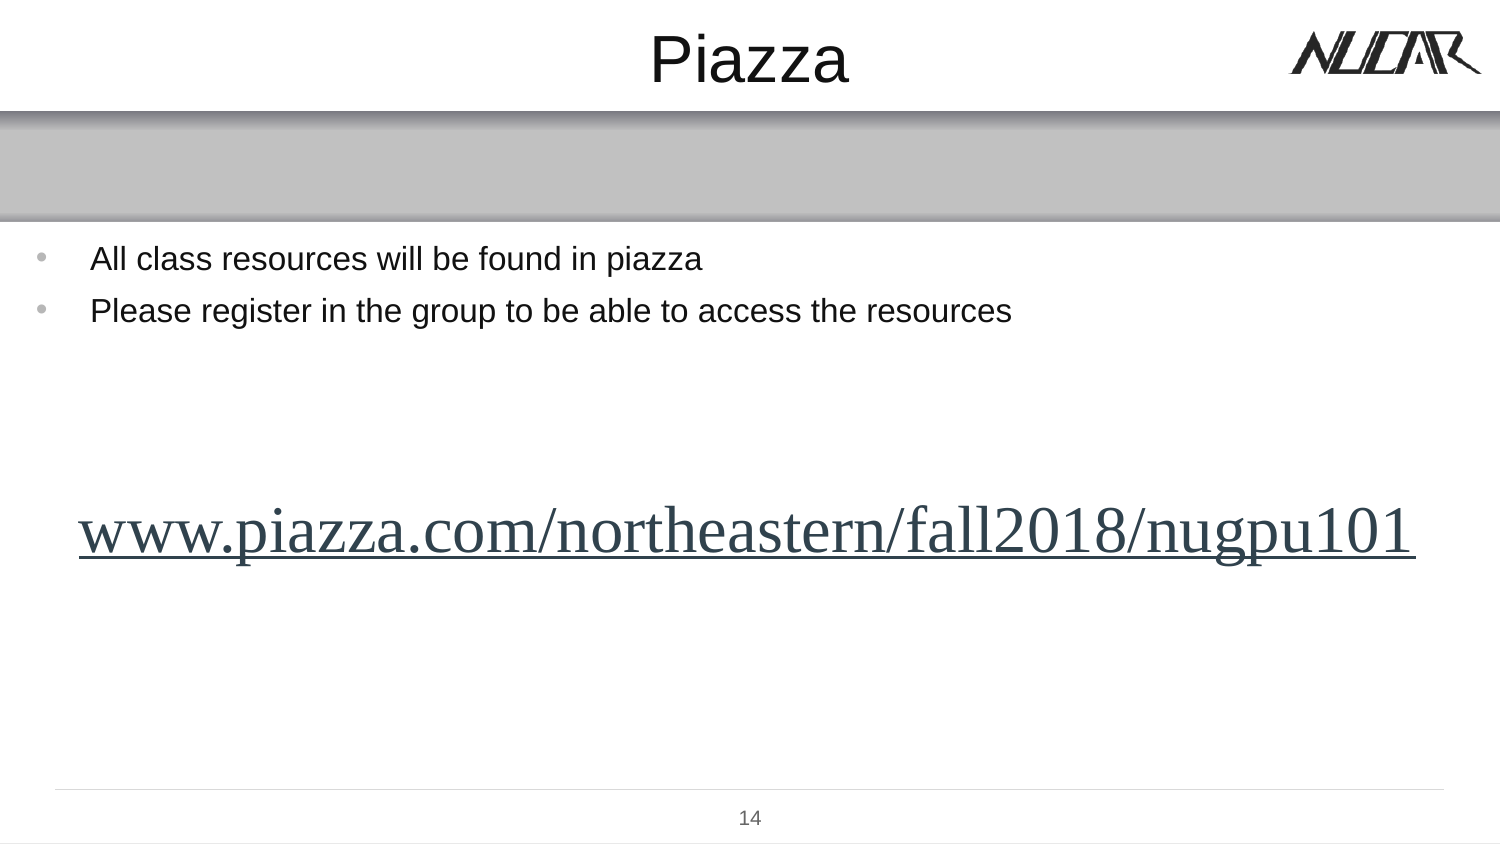

# Piazza
All class resources will be found in piazza
Please register in the group to be able to access the resources

www.piazza.com/northeastern/fall2018/nugpu101
14